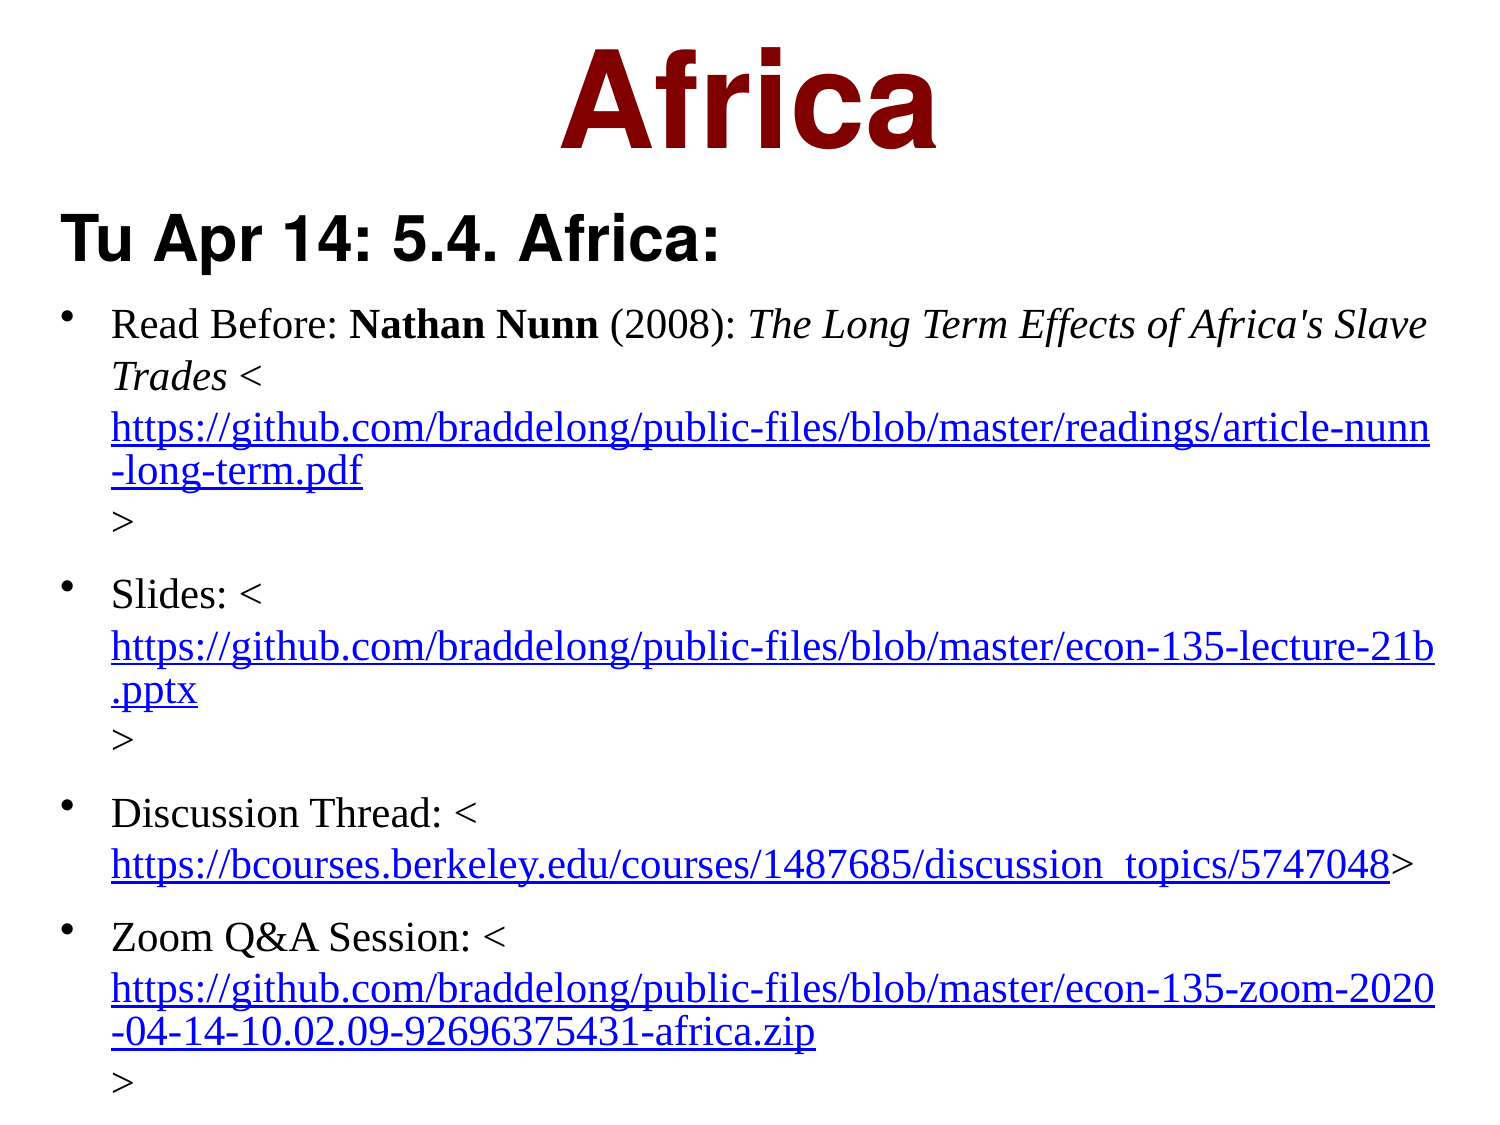

# Africa
Tu Apr 14: 5.4. Africa:
Read Before: Nathan Nunn (2008): The Long Term Effects of Africa's Slave Trades <https://github.com/braddelong/public-files/blob/master/readings/article-nunn-long-term.pdf>
Slides: <https://github.com/braddelong/public-files/blob/master/econ-135-lecture-21b.pptx>
Discussion Thread: <https://bcourses.berkeley.edu/courses/1487685/discussion_topics/5747048>
Zoom Q&A Session: <https://github.com/braddelong/public-files/blob/master/econ-135-zoom-2020-04-14-10.02.09-92696375431-africa.zip>

30 minutes of audio